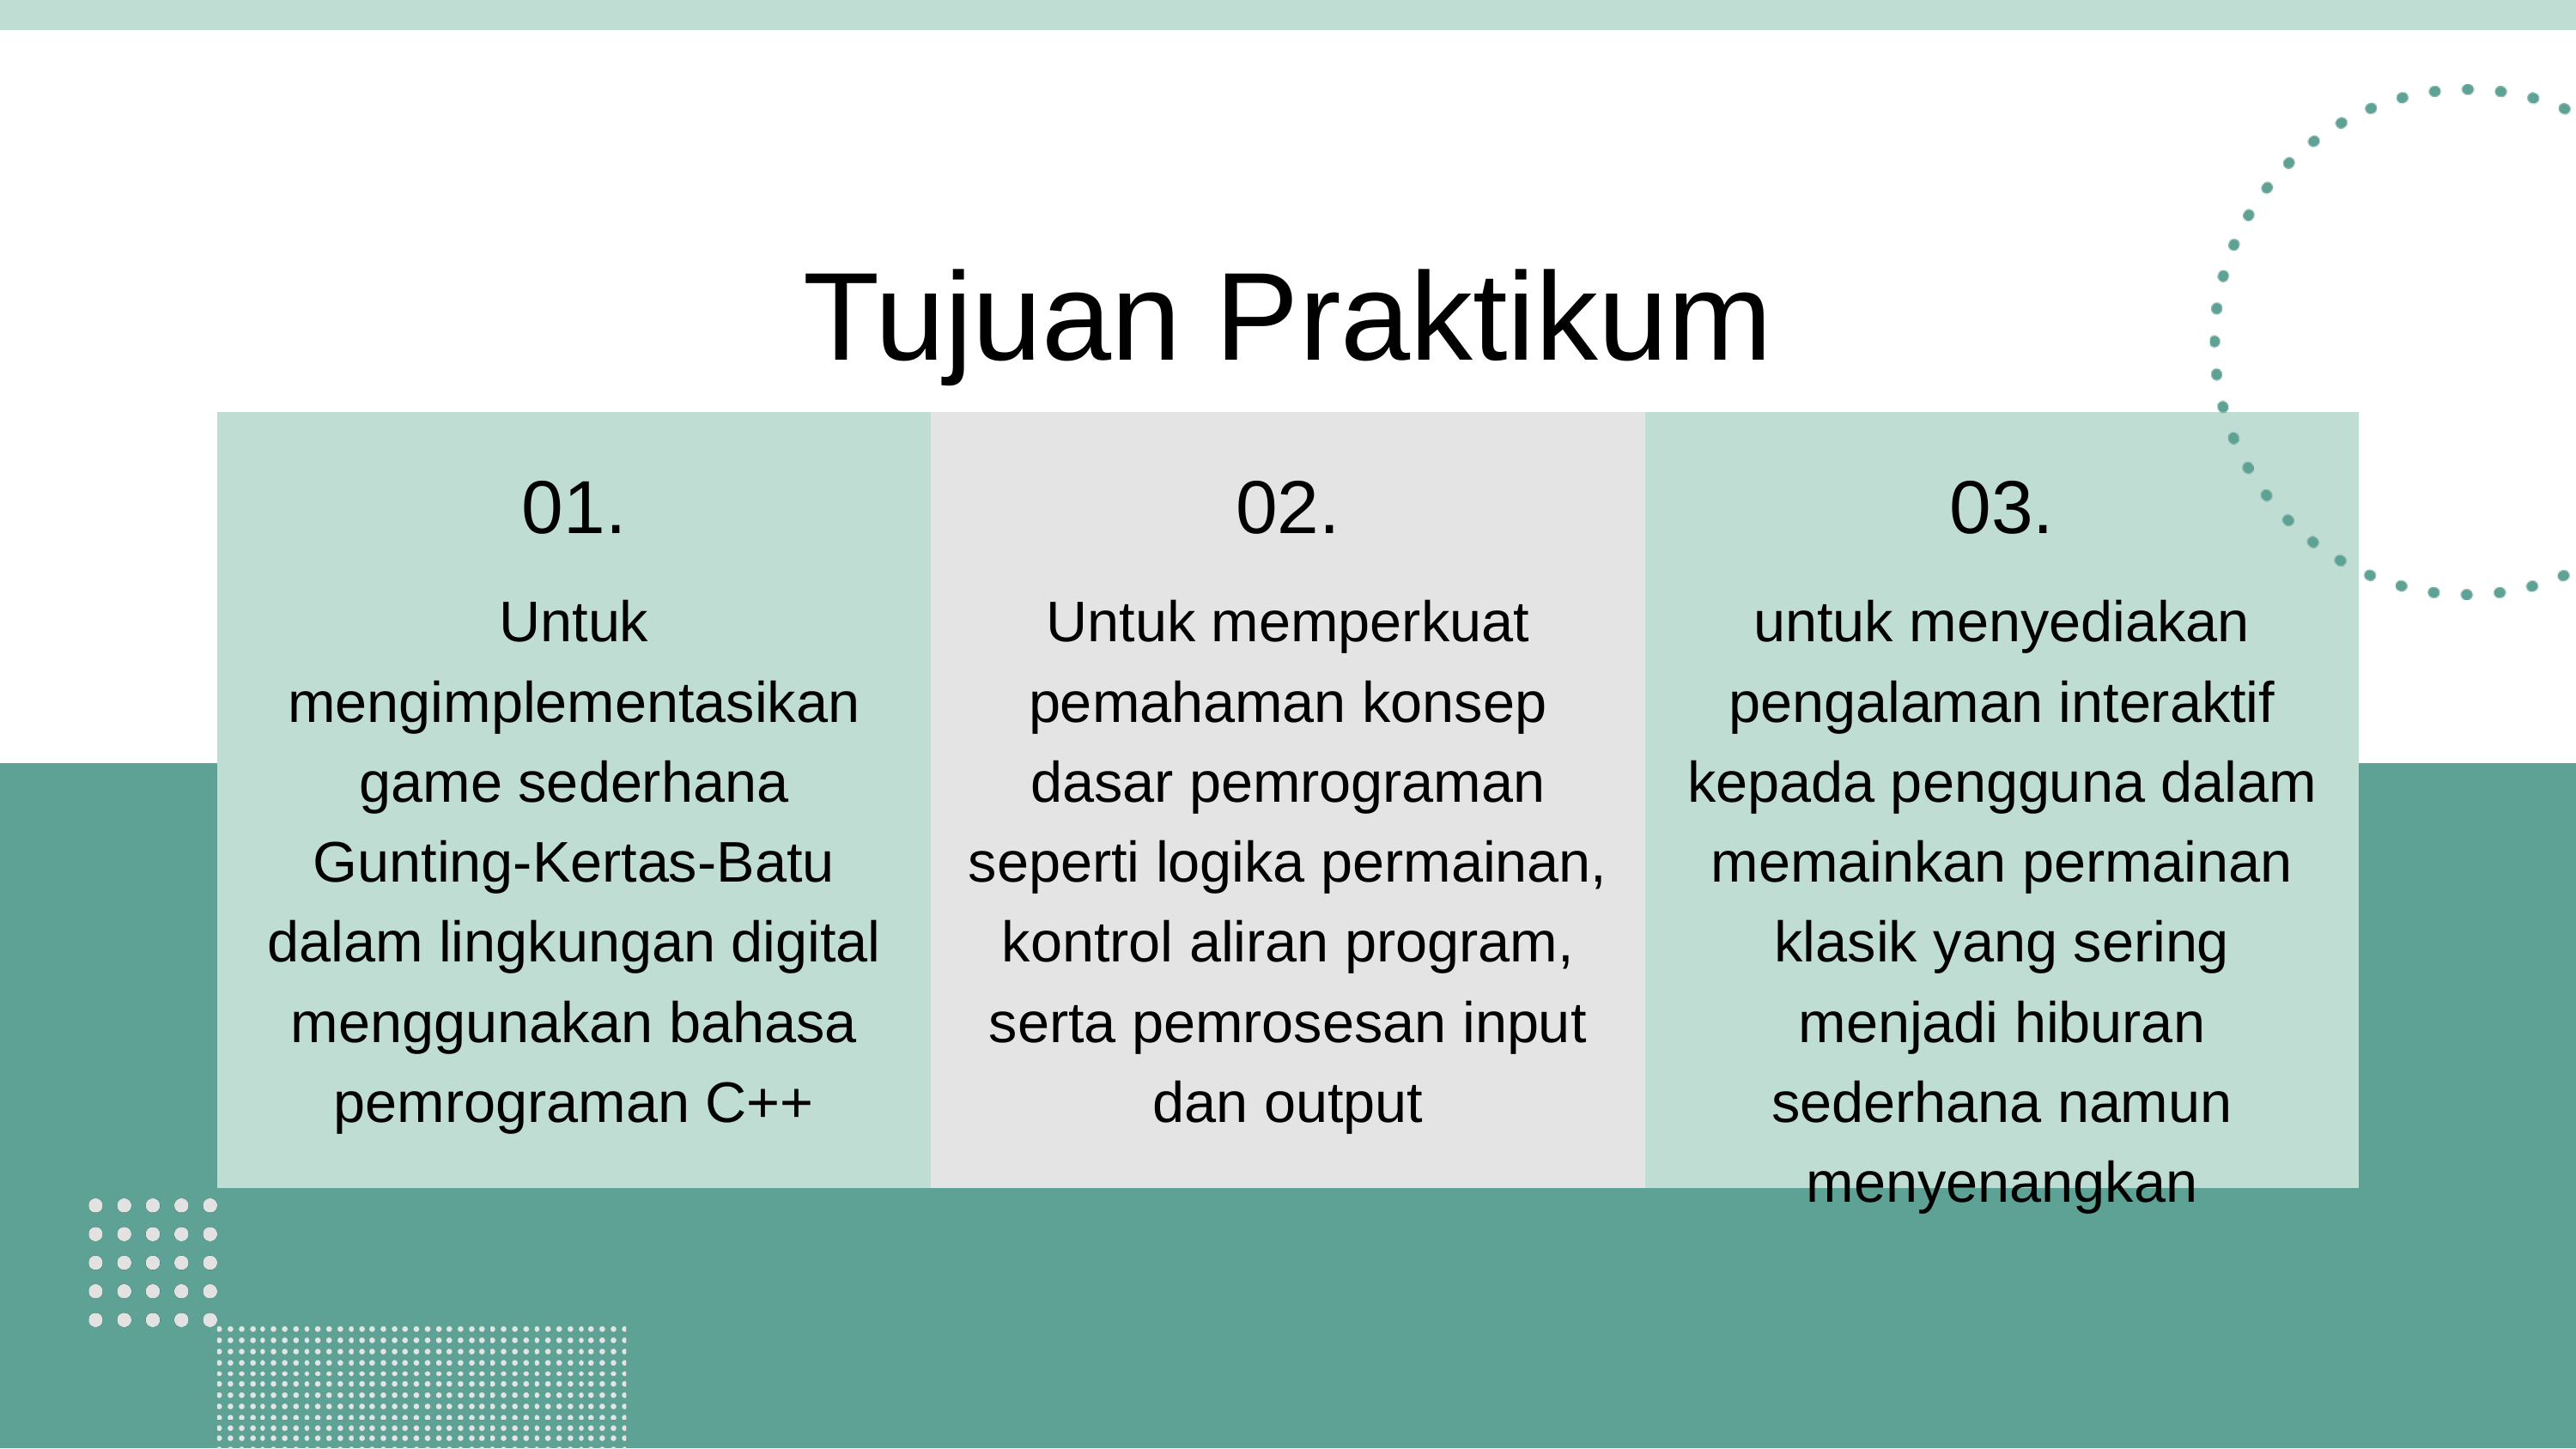

Tujuan Praktikum

01.
02.
03.
Untuk mengimplementasikan game sederhana Gunting-Kertas-Batu dalam lingkungan digital menggunakan bahasa pemrograman C++
Untuk memperkuat pemahaman konsep dasar pemrograman seperti logika permainan, kontrol aliran program, serta pemrosesan input dan output
untuk menyediakan pengalaman interaktif kepada pengguna dalam memainkan permainan klasik yang sering menjadi hiburan sederhana namun menyenangkan